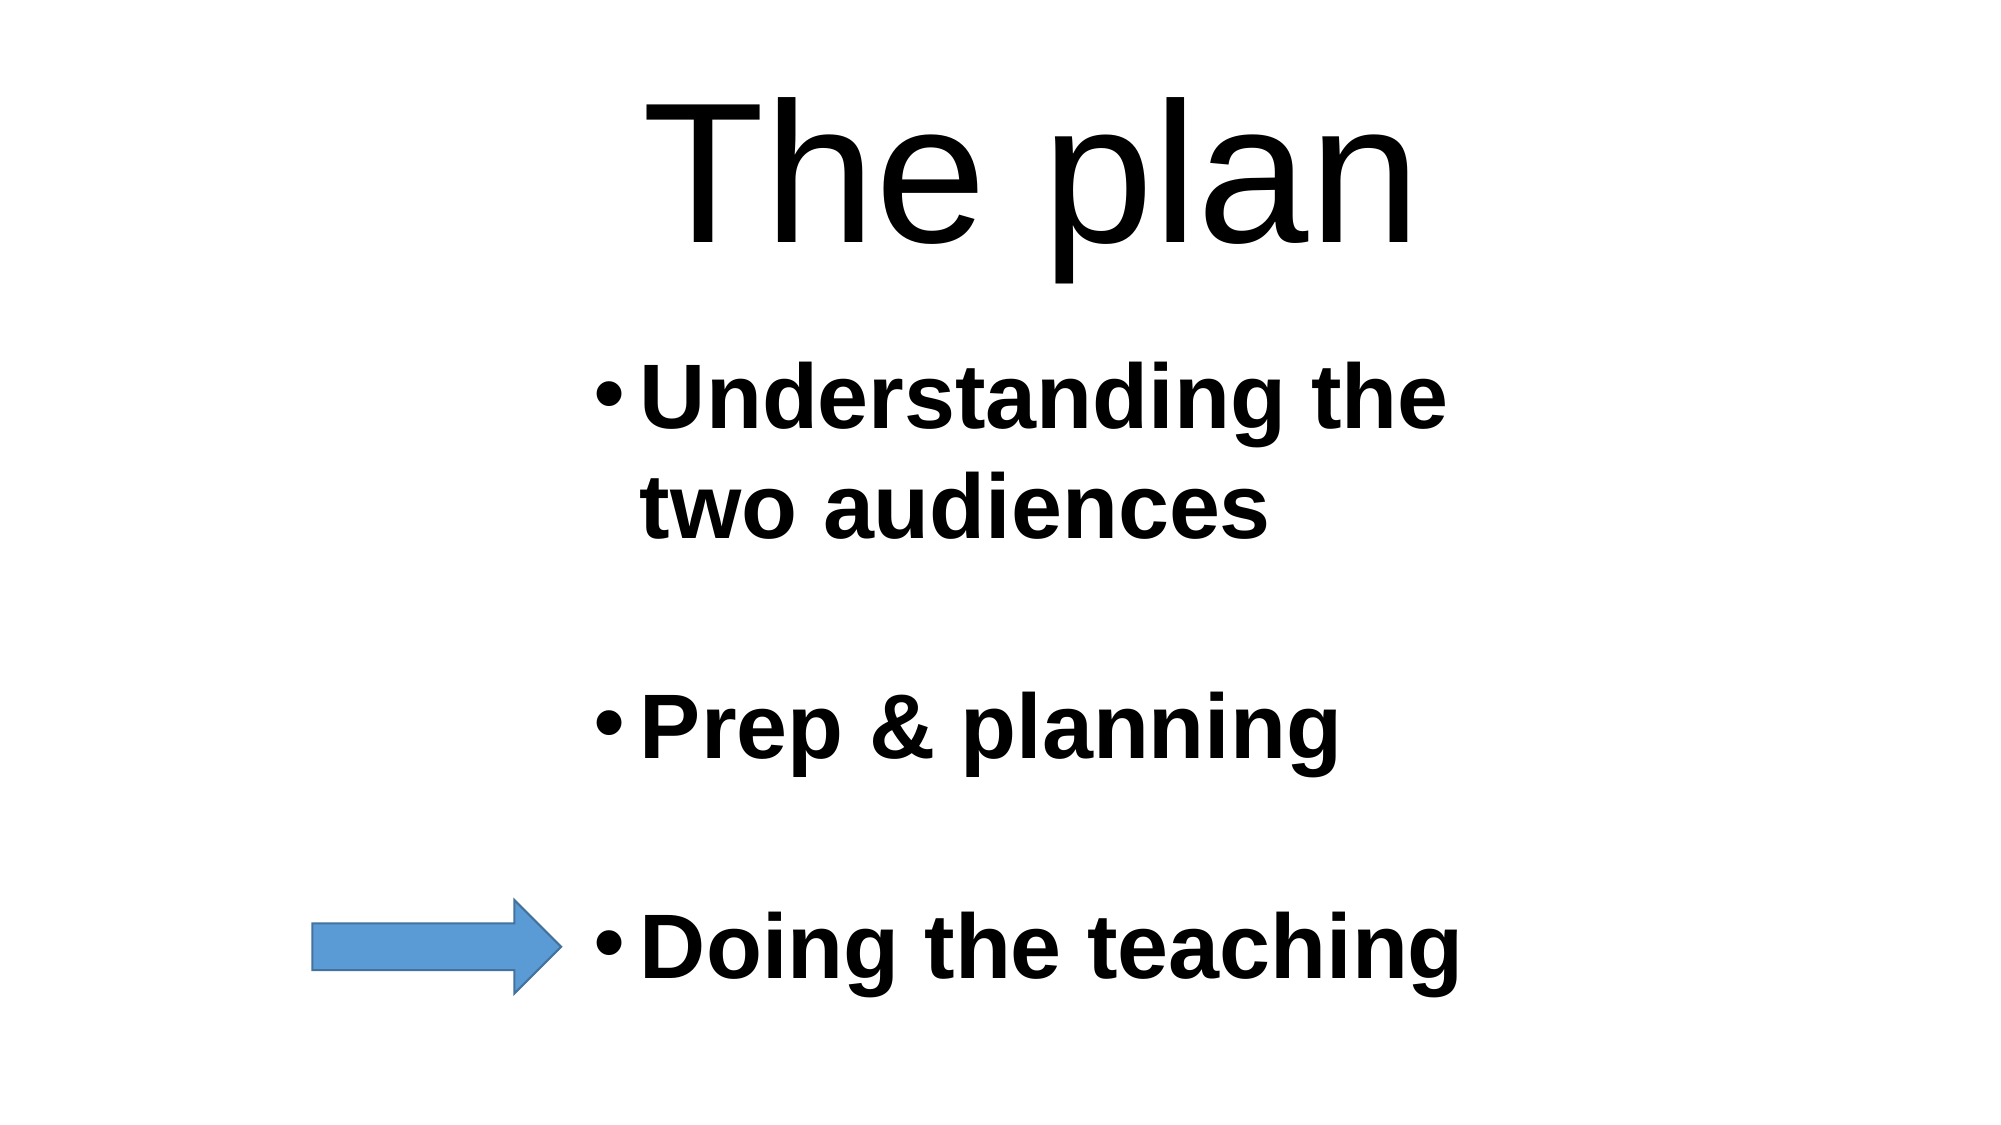

The plan
Understanding the two audiences
Prep & planning
Doing the teaching